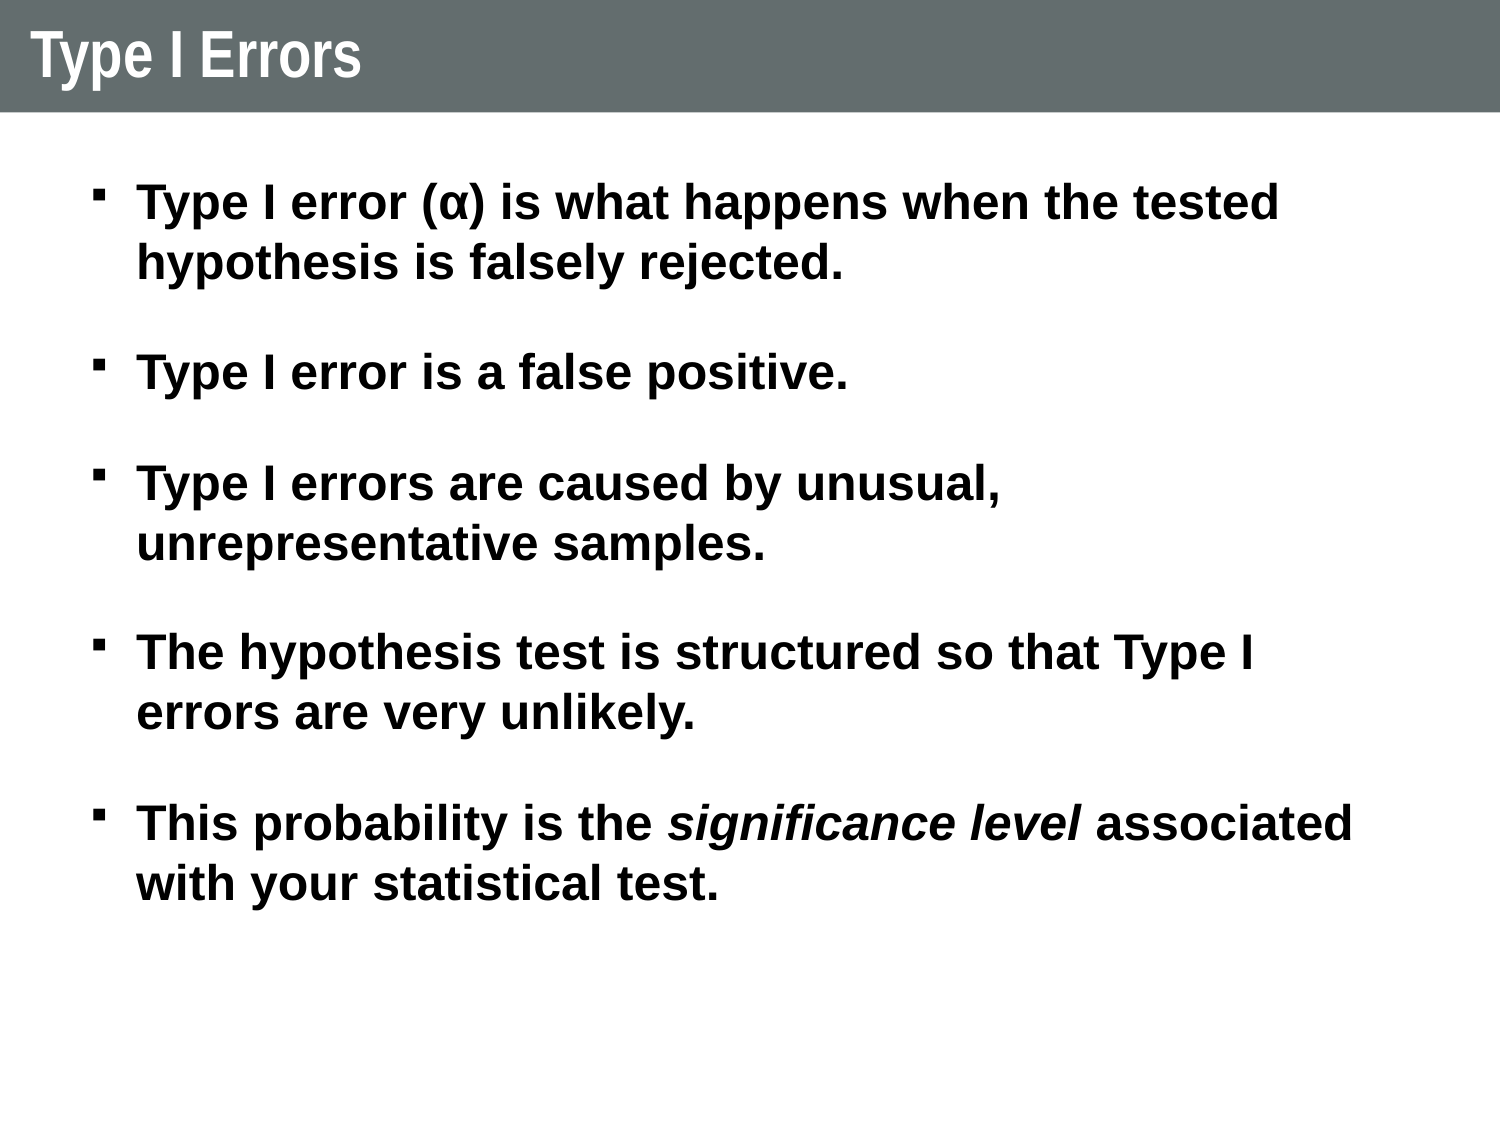

61
# Type I Errors
Type I error (α) is what happens when the tested hypothesis is falsely rejected.
Type I error is a false positive.
Type I errors are caused by unusual, unrepresentative samples.
The hypothesis test is structured so that Type I errors are very unlikely.
This probability is the significance level associated with your statistical test.